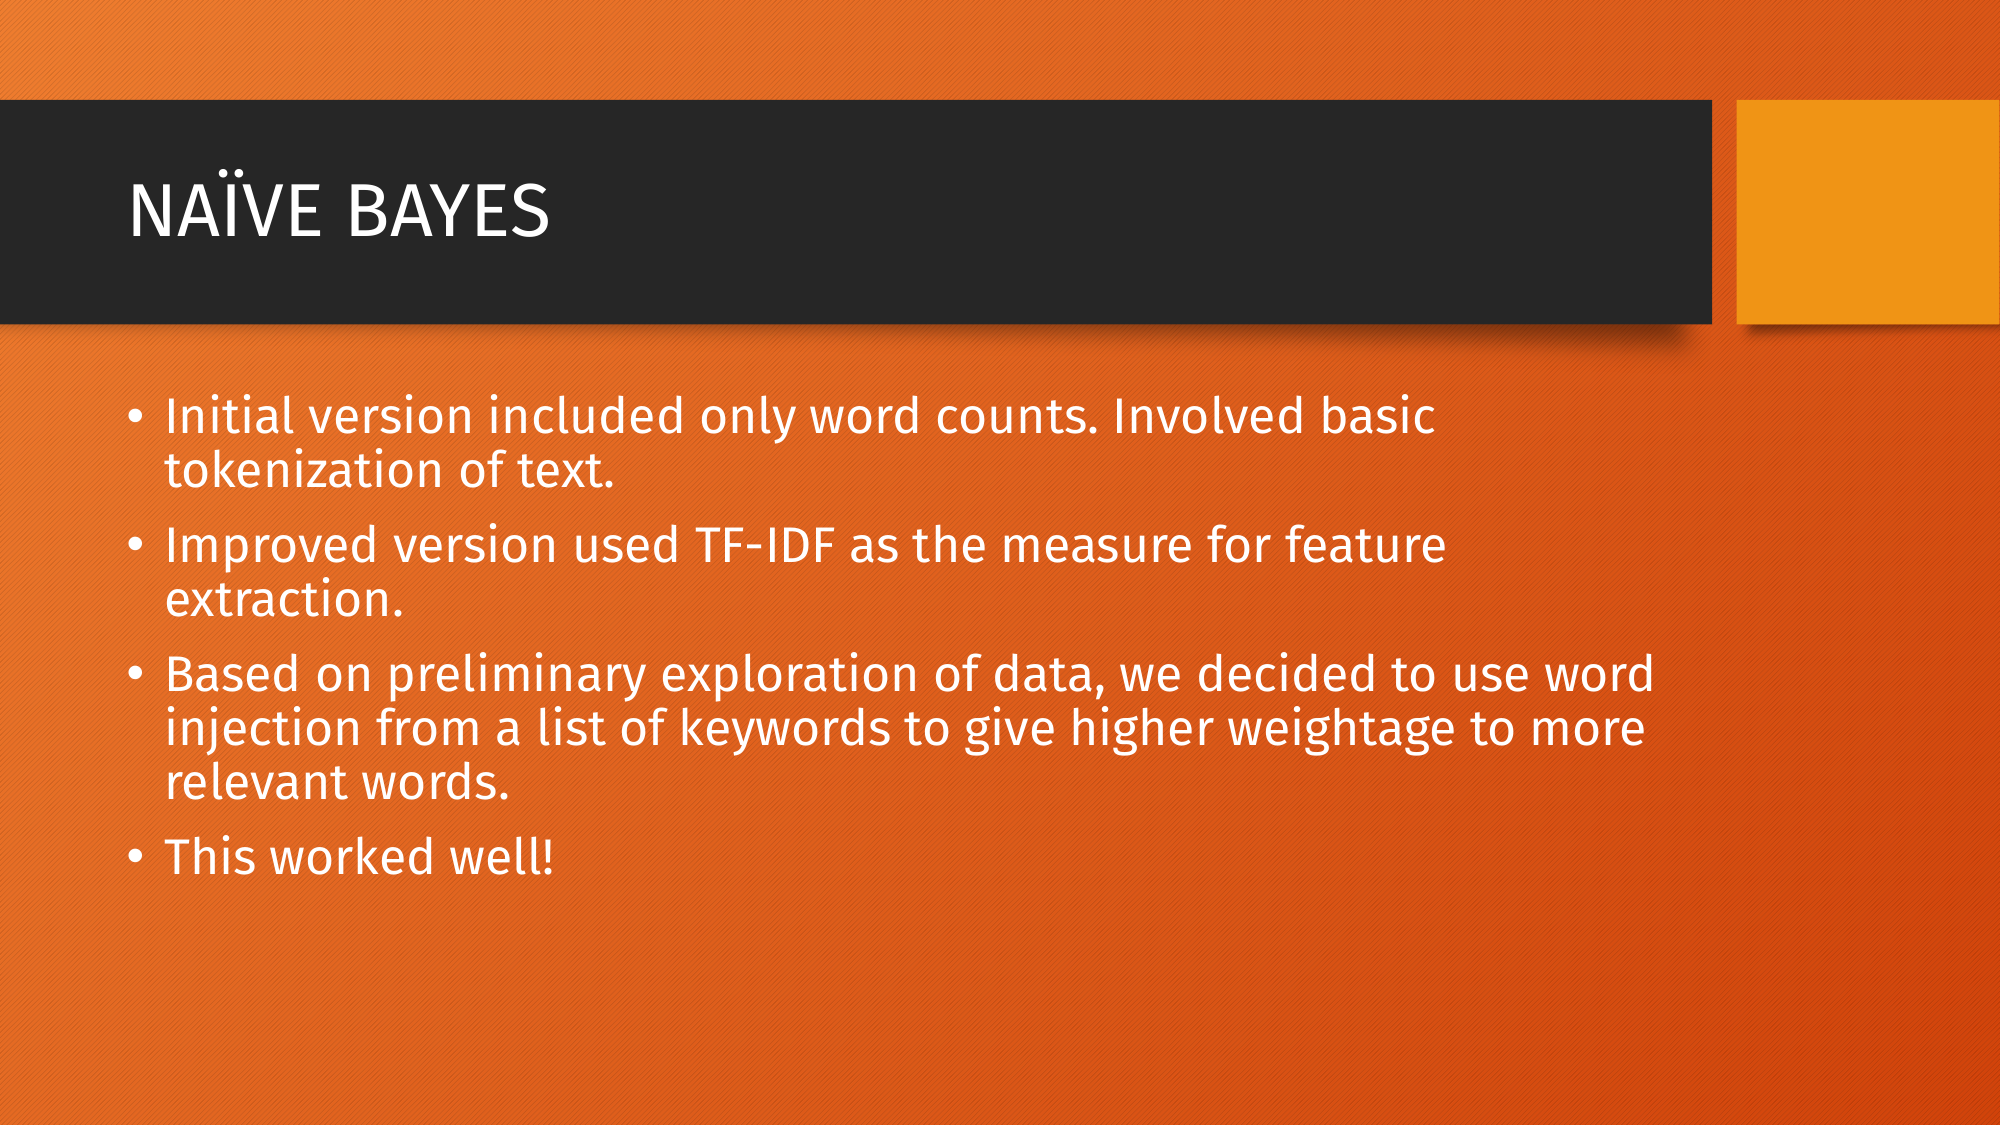

# NAÏVE BAYES
Initial version included only word counts. Involved basic tokenization of text.
Improved version used TF-IDF as the measure for feature extraction.
Based on preliminary exploration of data, we decided to use word injection from a list of keywords to give higher weightage to more relevant words.
This worked well!